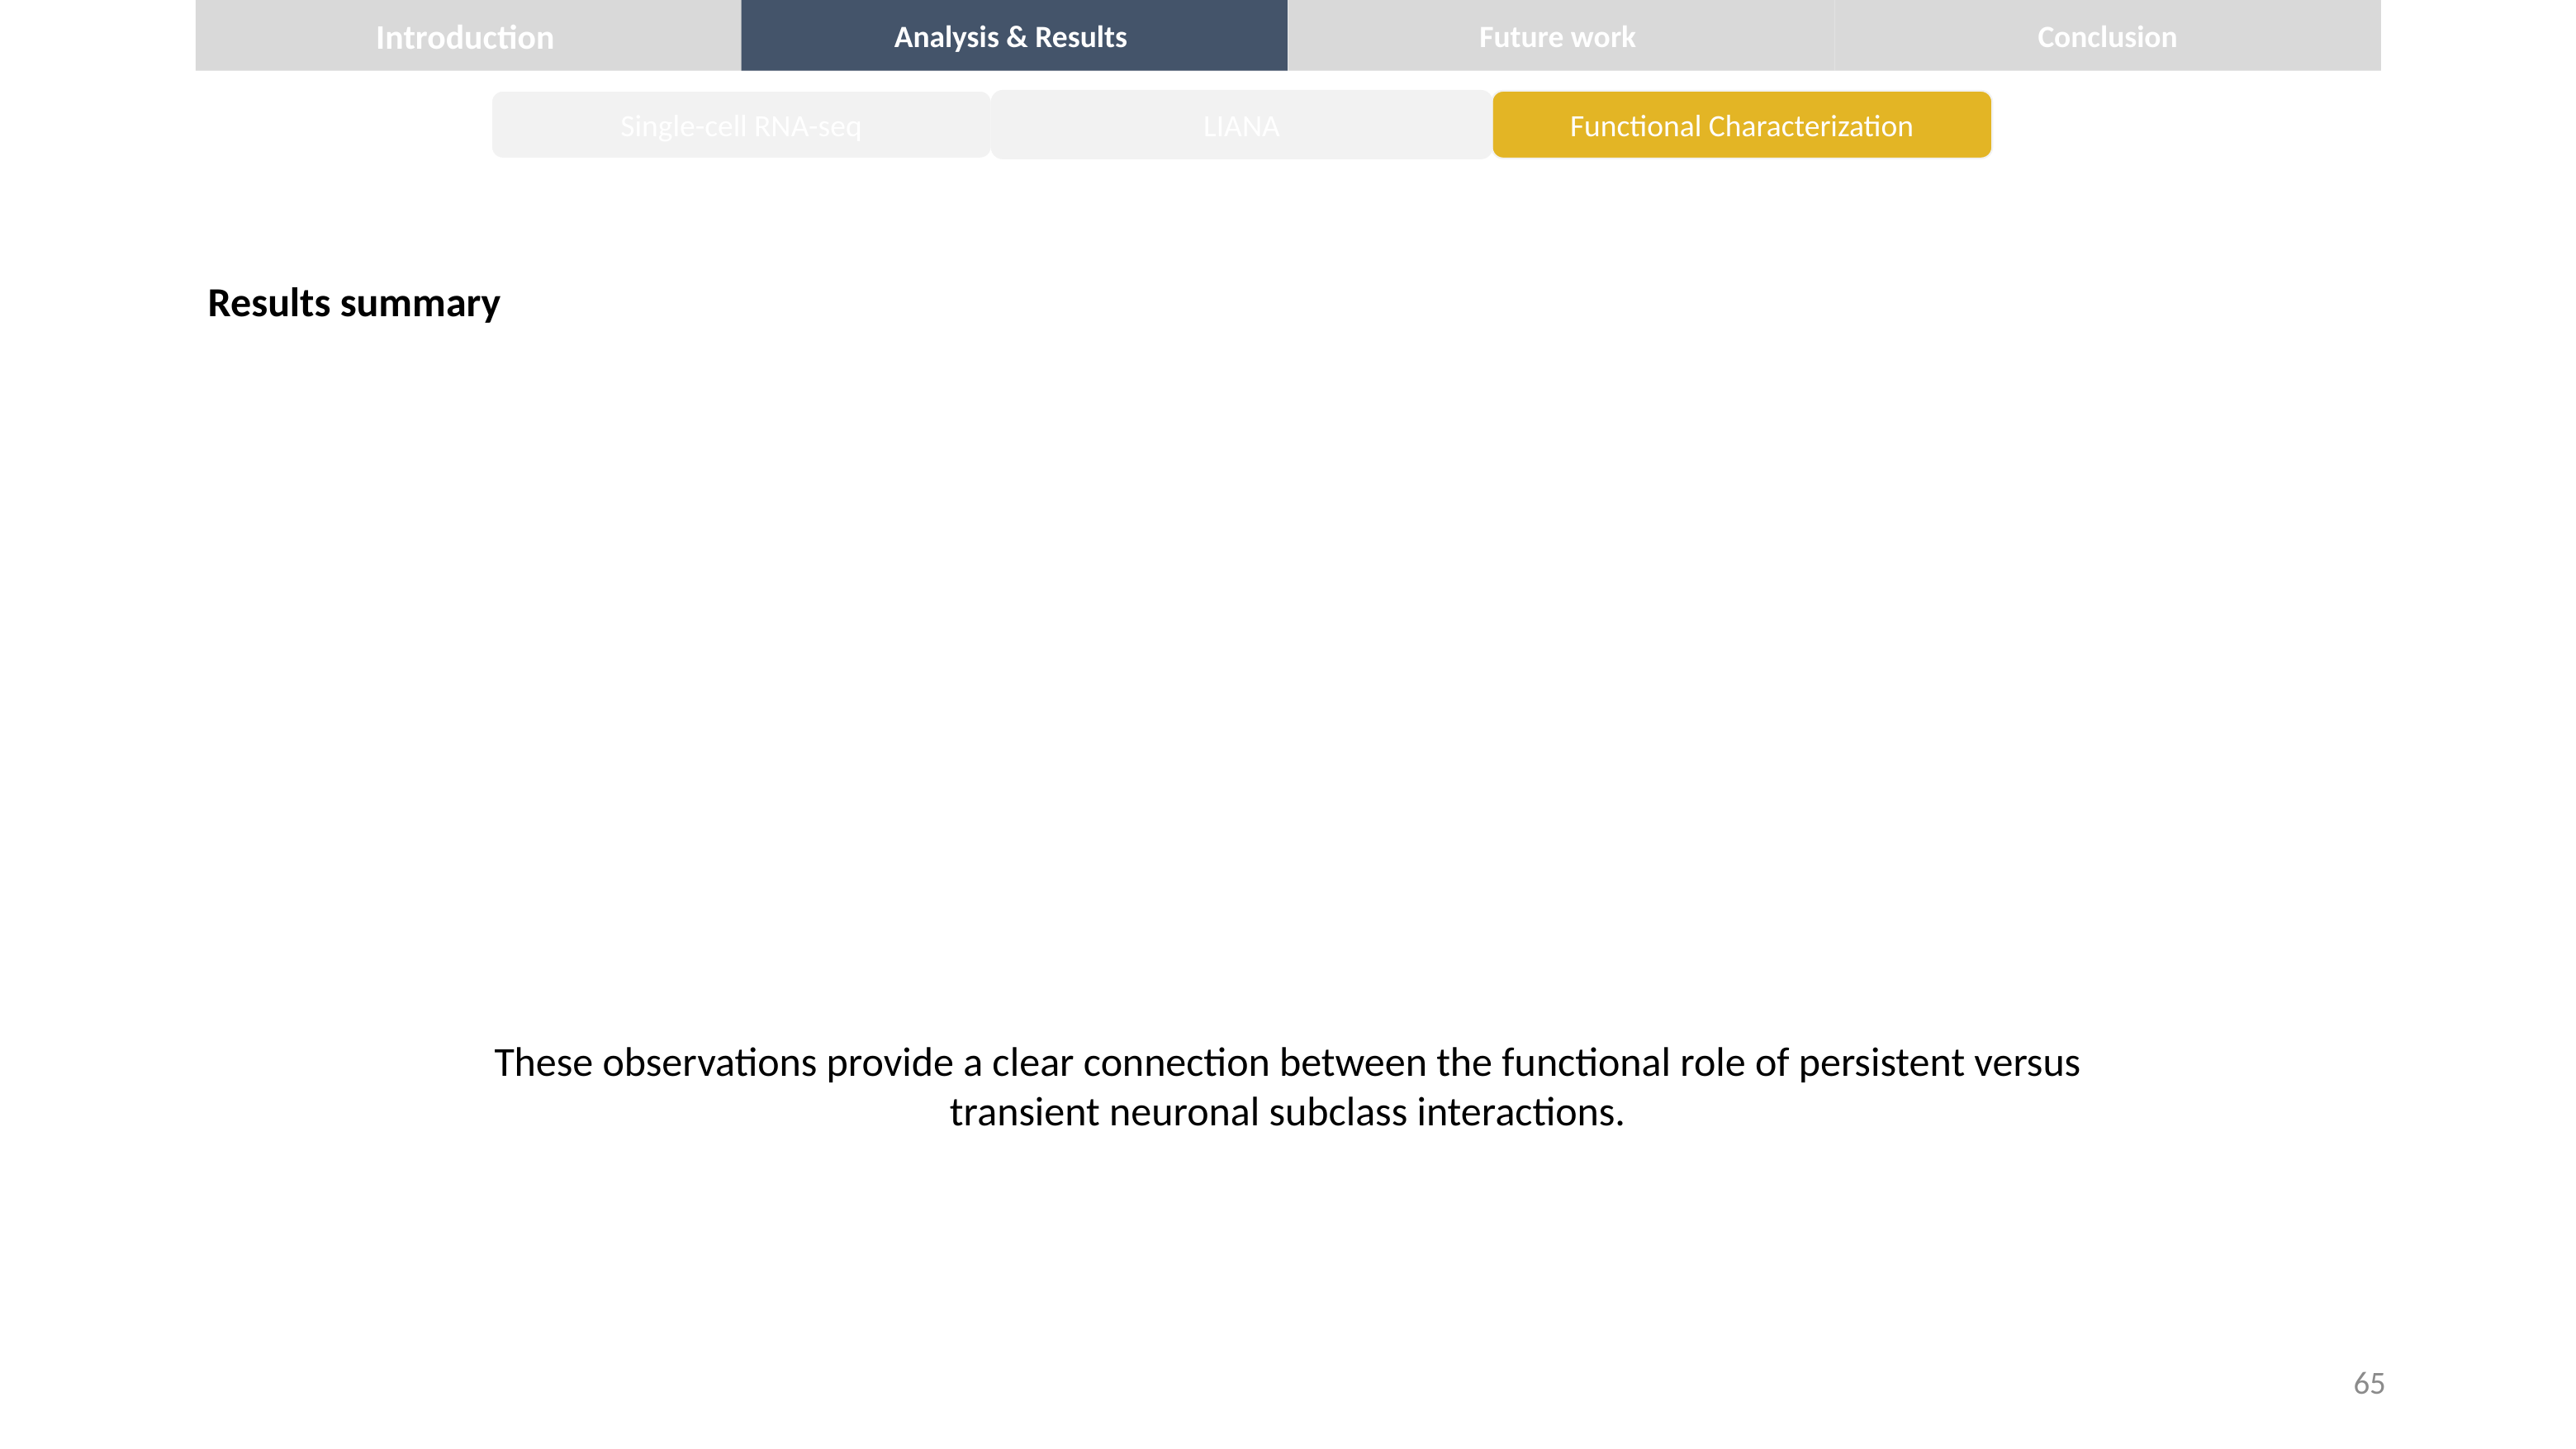

Introduction
Analysis & Results
Future work
Conclusion
LIANA
Functional Characterization
Single-cell RNA-seq
Results summary
These observations provide a clear connection between the functional role of persistent versus transient neuronal subclass interactions.

65